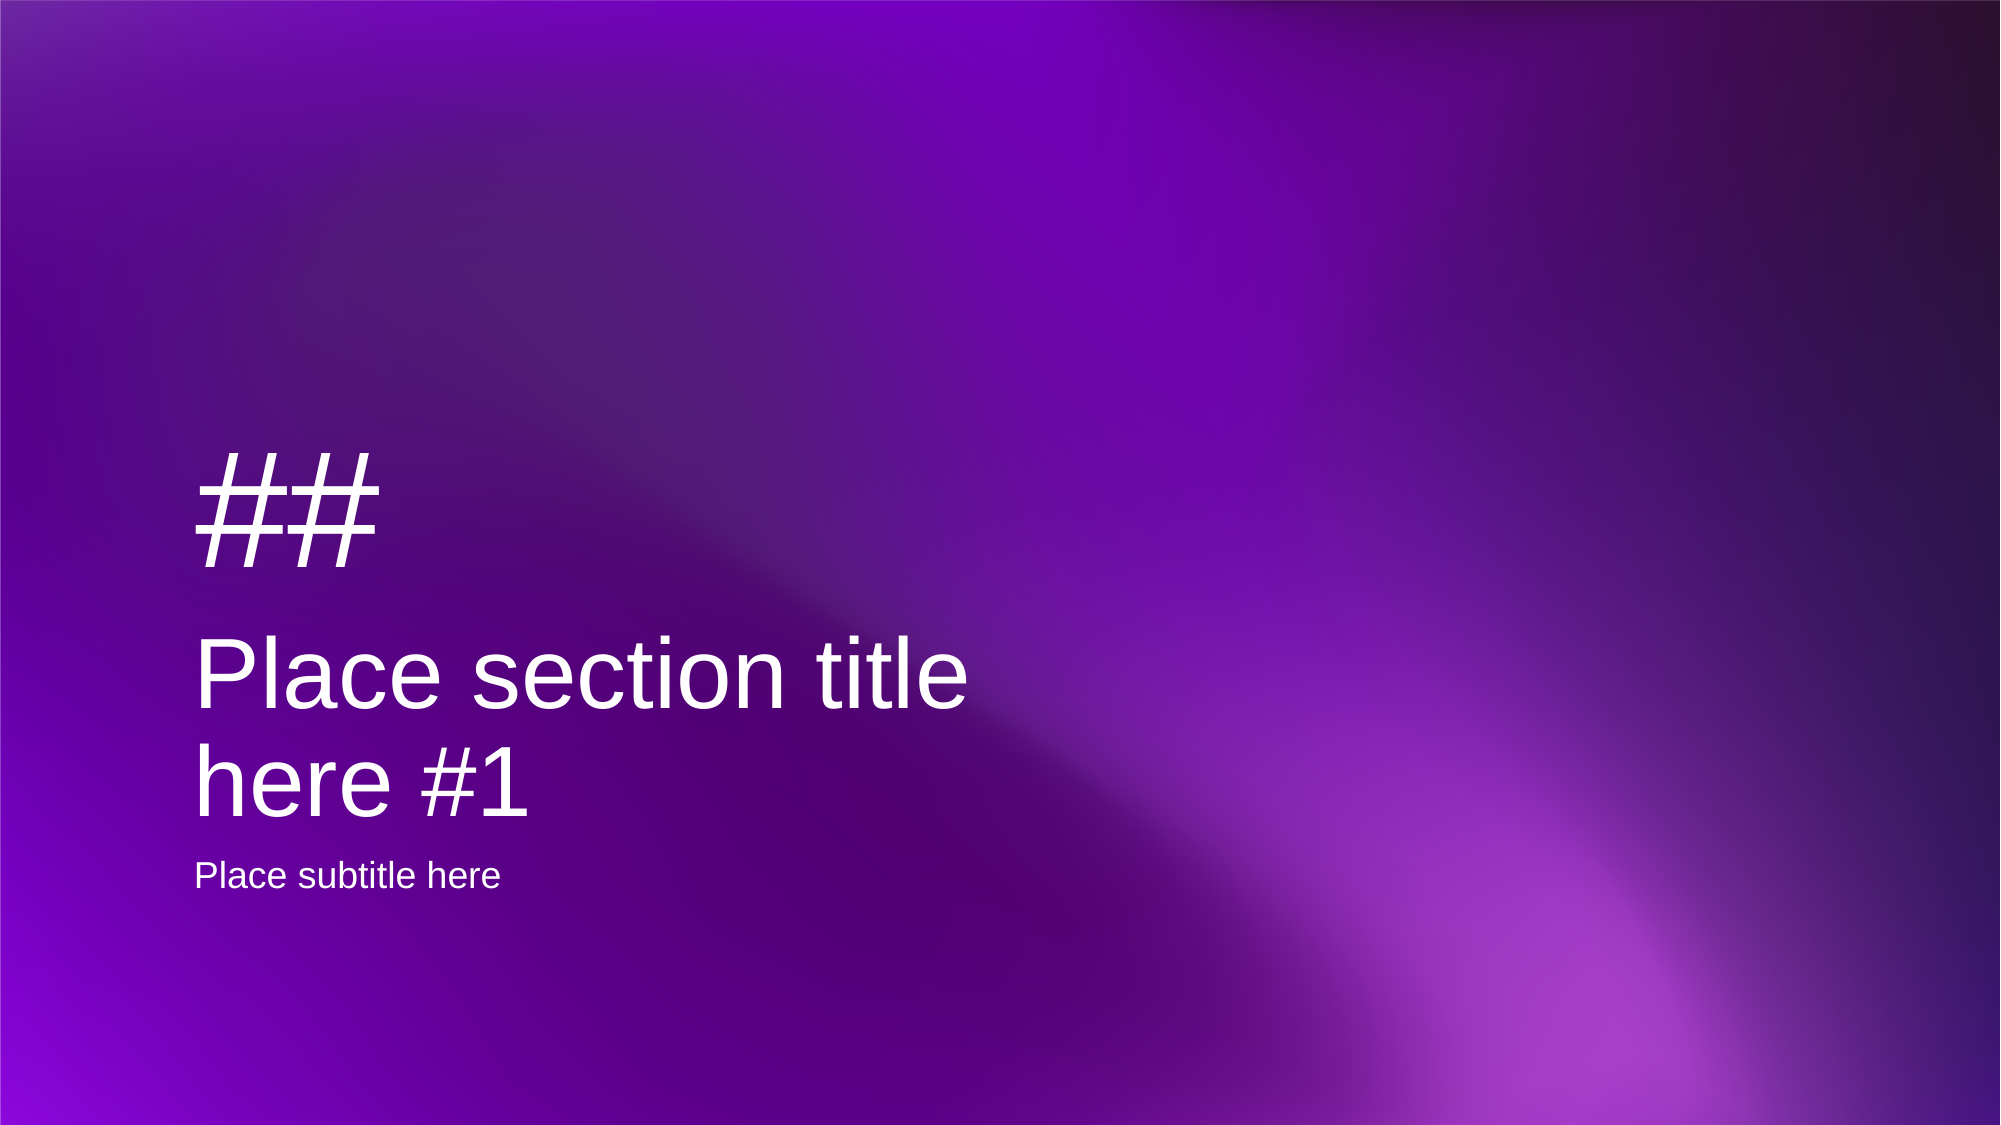

##
# Place section title here #1
Place subtitle here